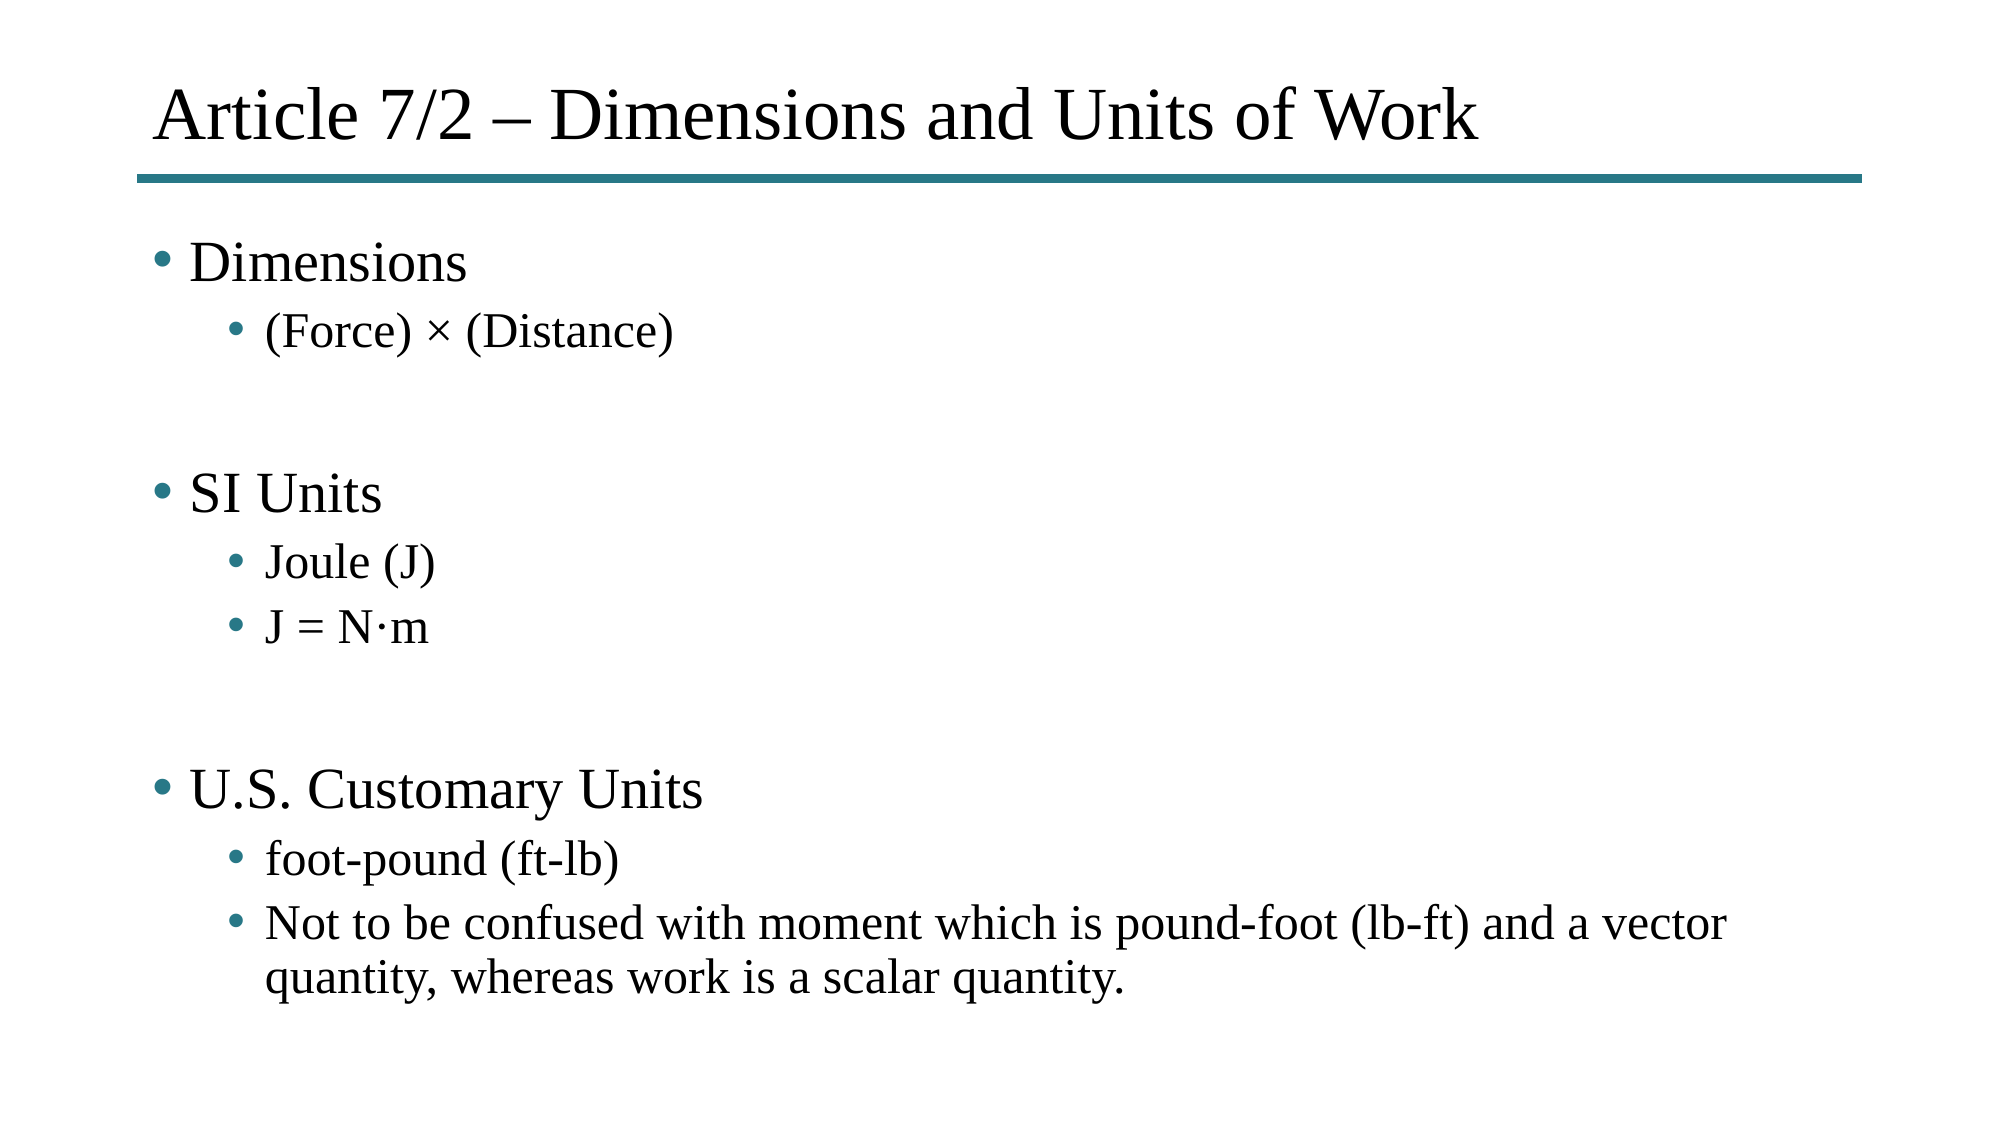

# Article 7/2 – Dimensions and Units of Work
Dimensions
(Force) × (Distance)

SI Units
Joule (J)
J = N·m

U.S. Customary Units
foot-pound (ft-lb)
Not to be confused with moment which is pound-foot (lb-ft) and a vector quantity, whereas work is a scalar quantity.